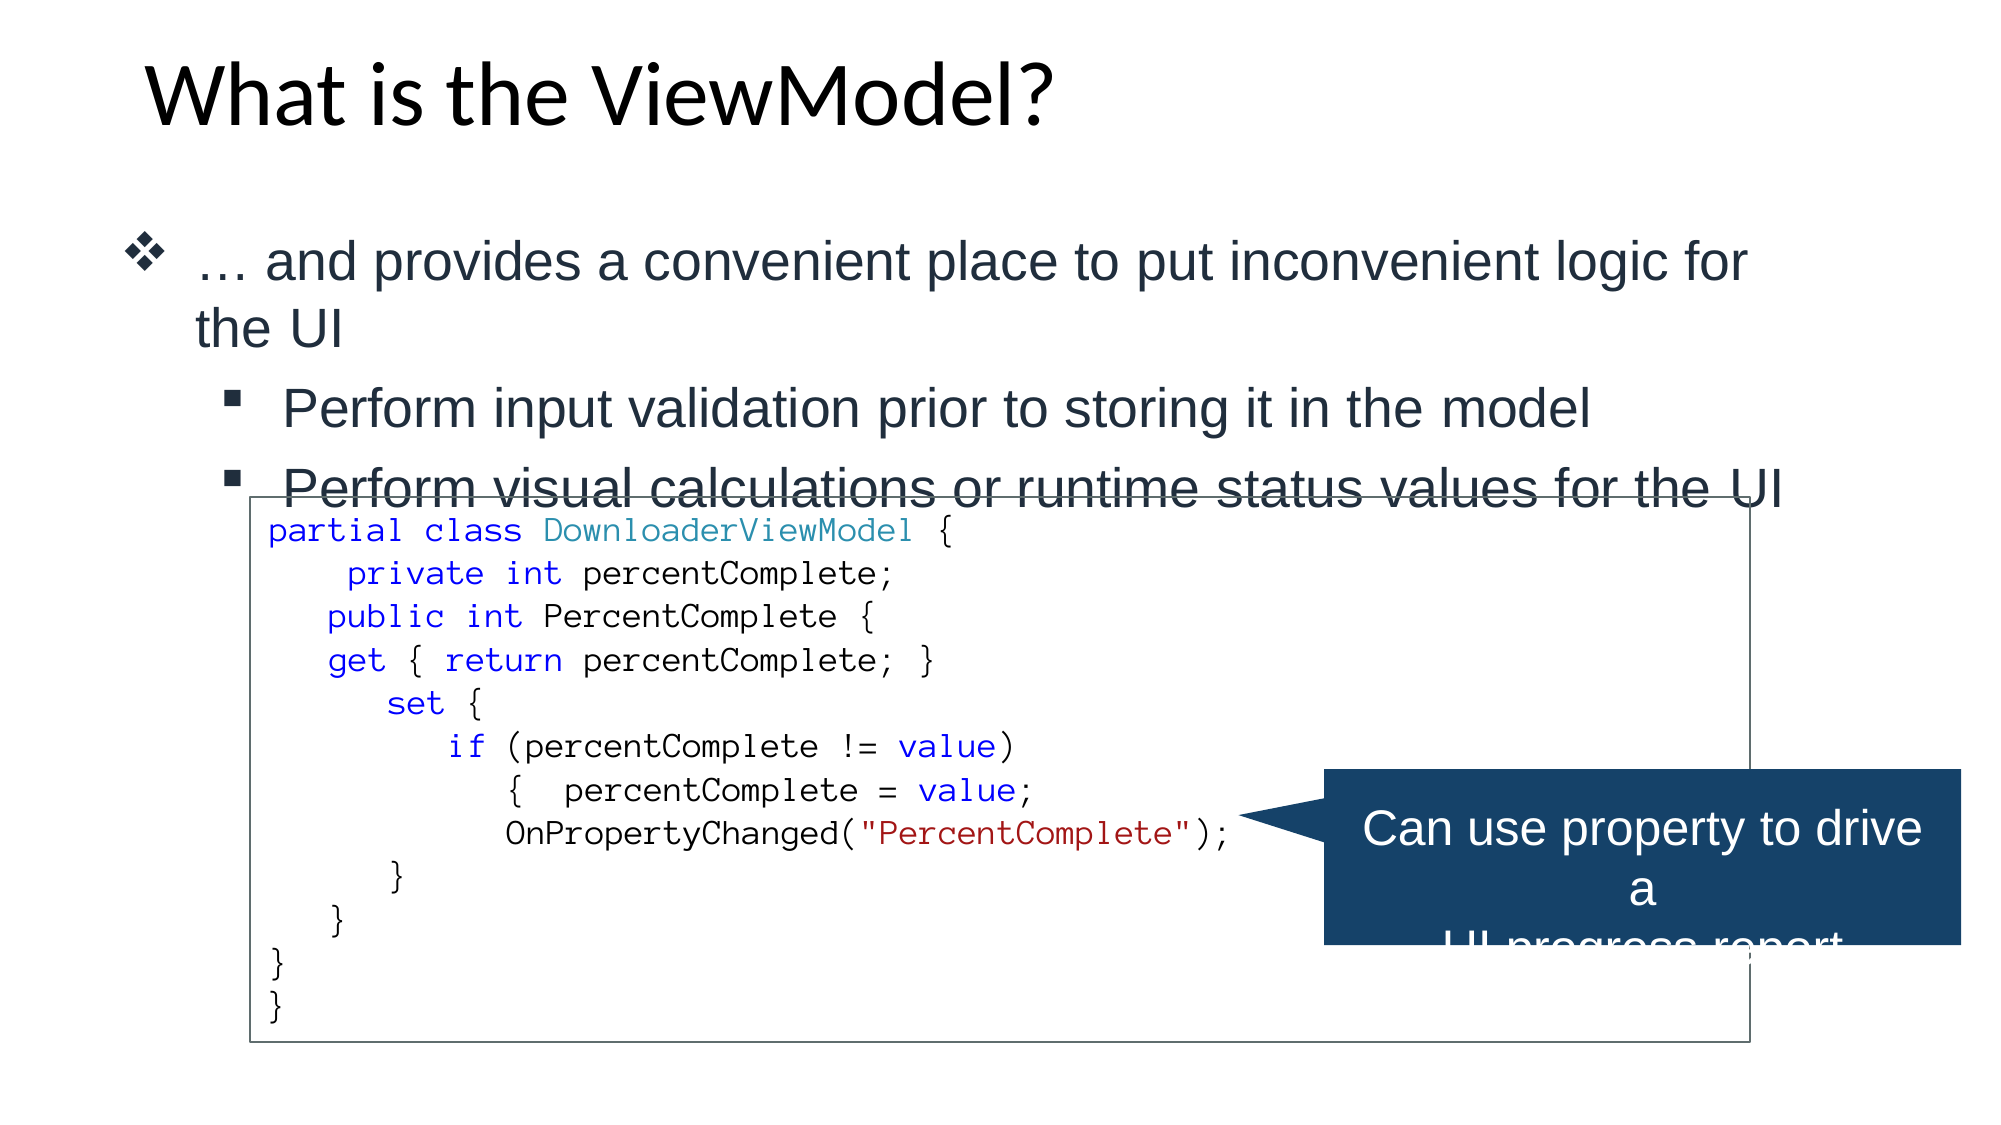

# What is the ViewModel?
… and provides a convenient place to put inconvenient logic for the UI
Perform input validation prior to storing it in the model
Perform visual calculations or runtime status values for the UI

partial class DownloaderViewModel {  private int percentComplete;  public int PercentComplete {
get { return percentComplete; }  set {
if (percentComplete != value) {  percentComplete = value;  OnPropertyChanged("PercentComplete");
}
}
}
}

Can use property to drive a
UI progress report